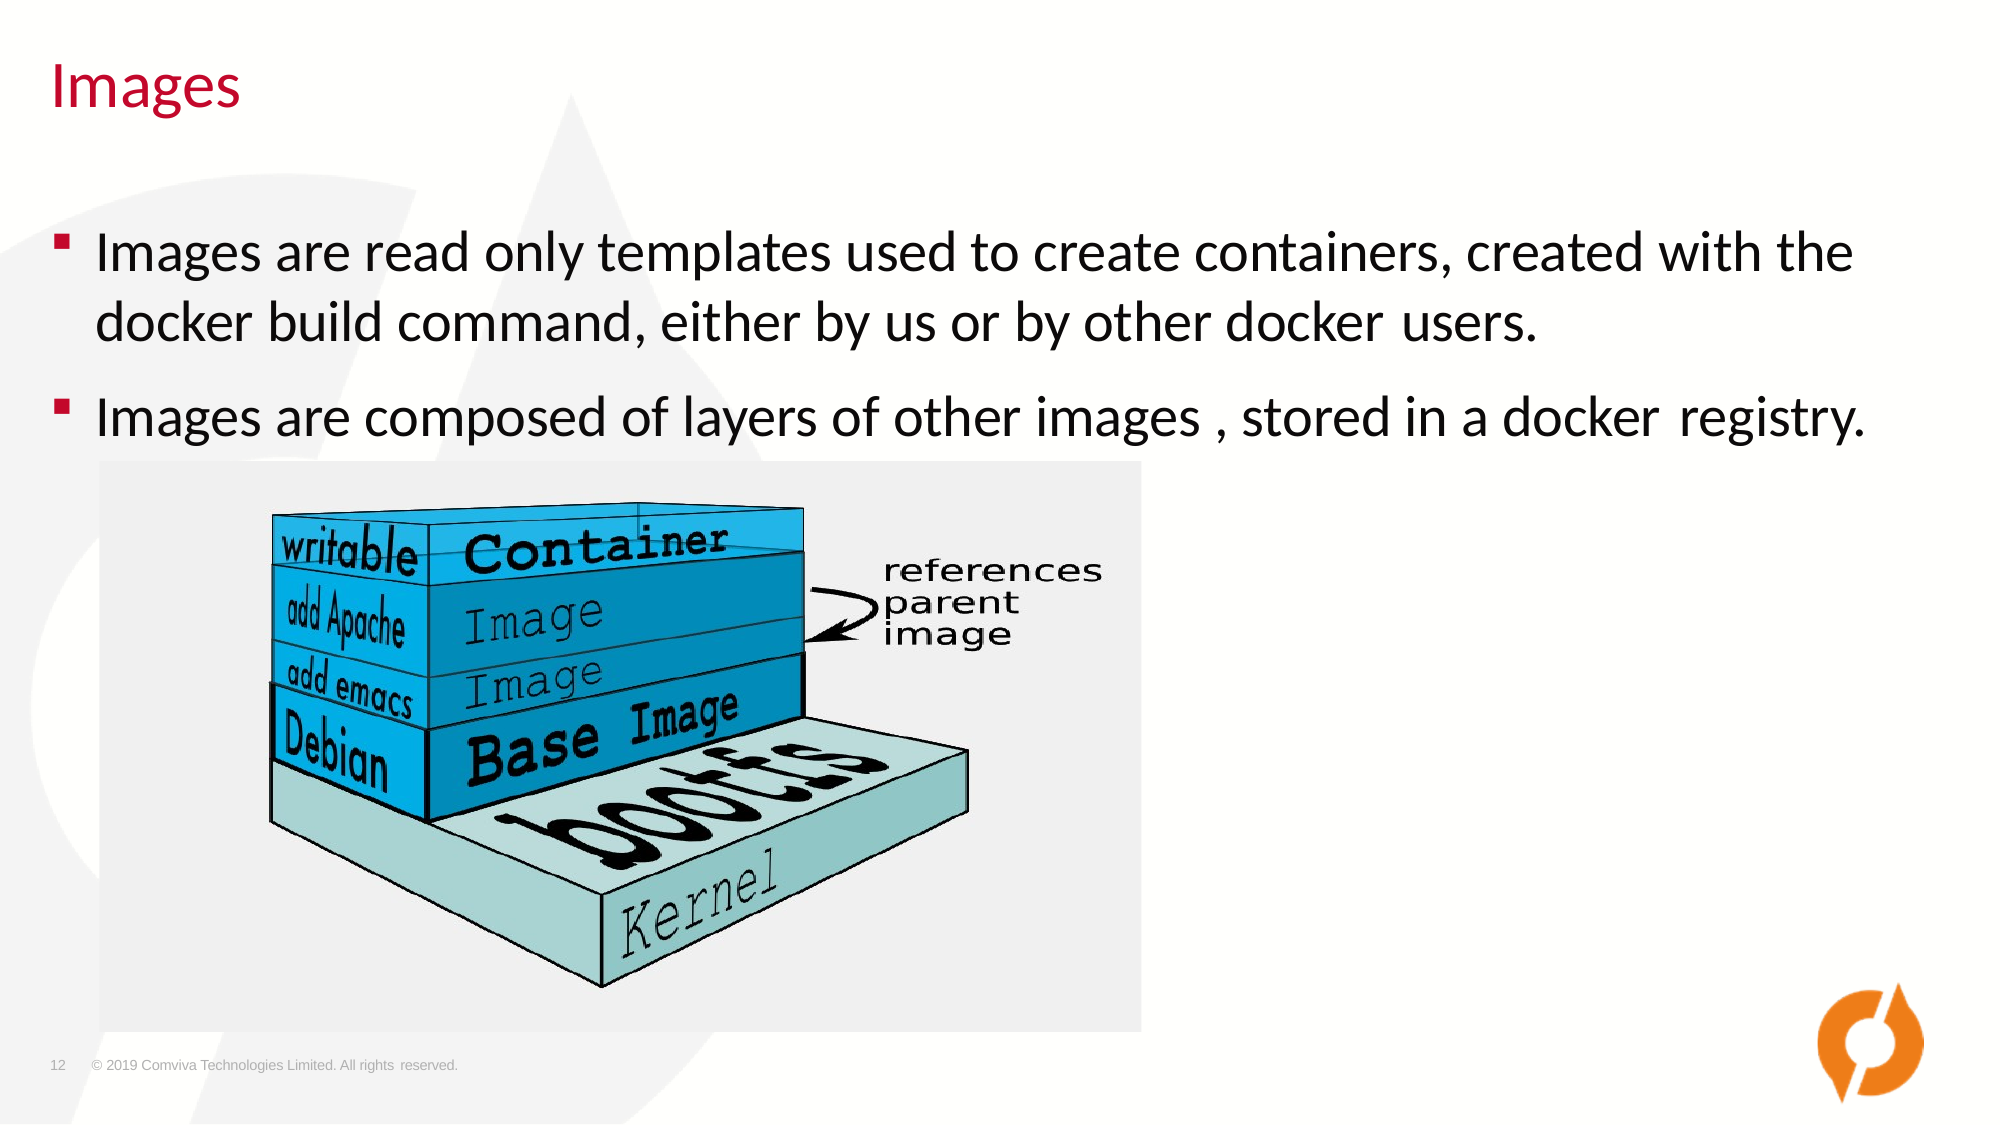

# Images
Images are read only templates used to create containers, created with the  docker build command, either by us or by other docker users.
Images are composed of layers of other images , stored in a docker registry.

12
© 2019 Comviva Technologies Limited. All rights reserved.